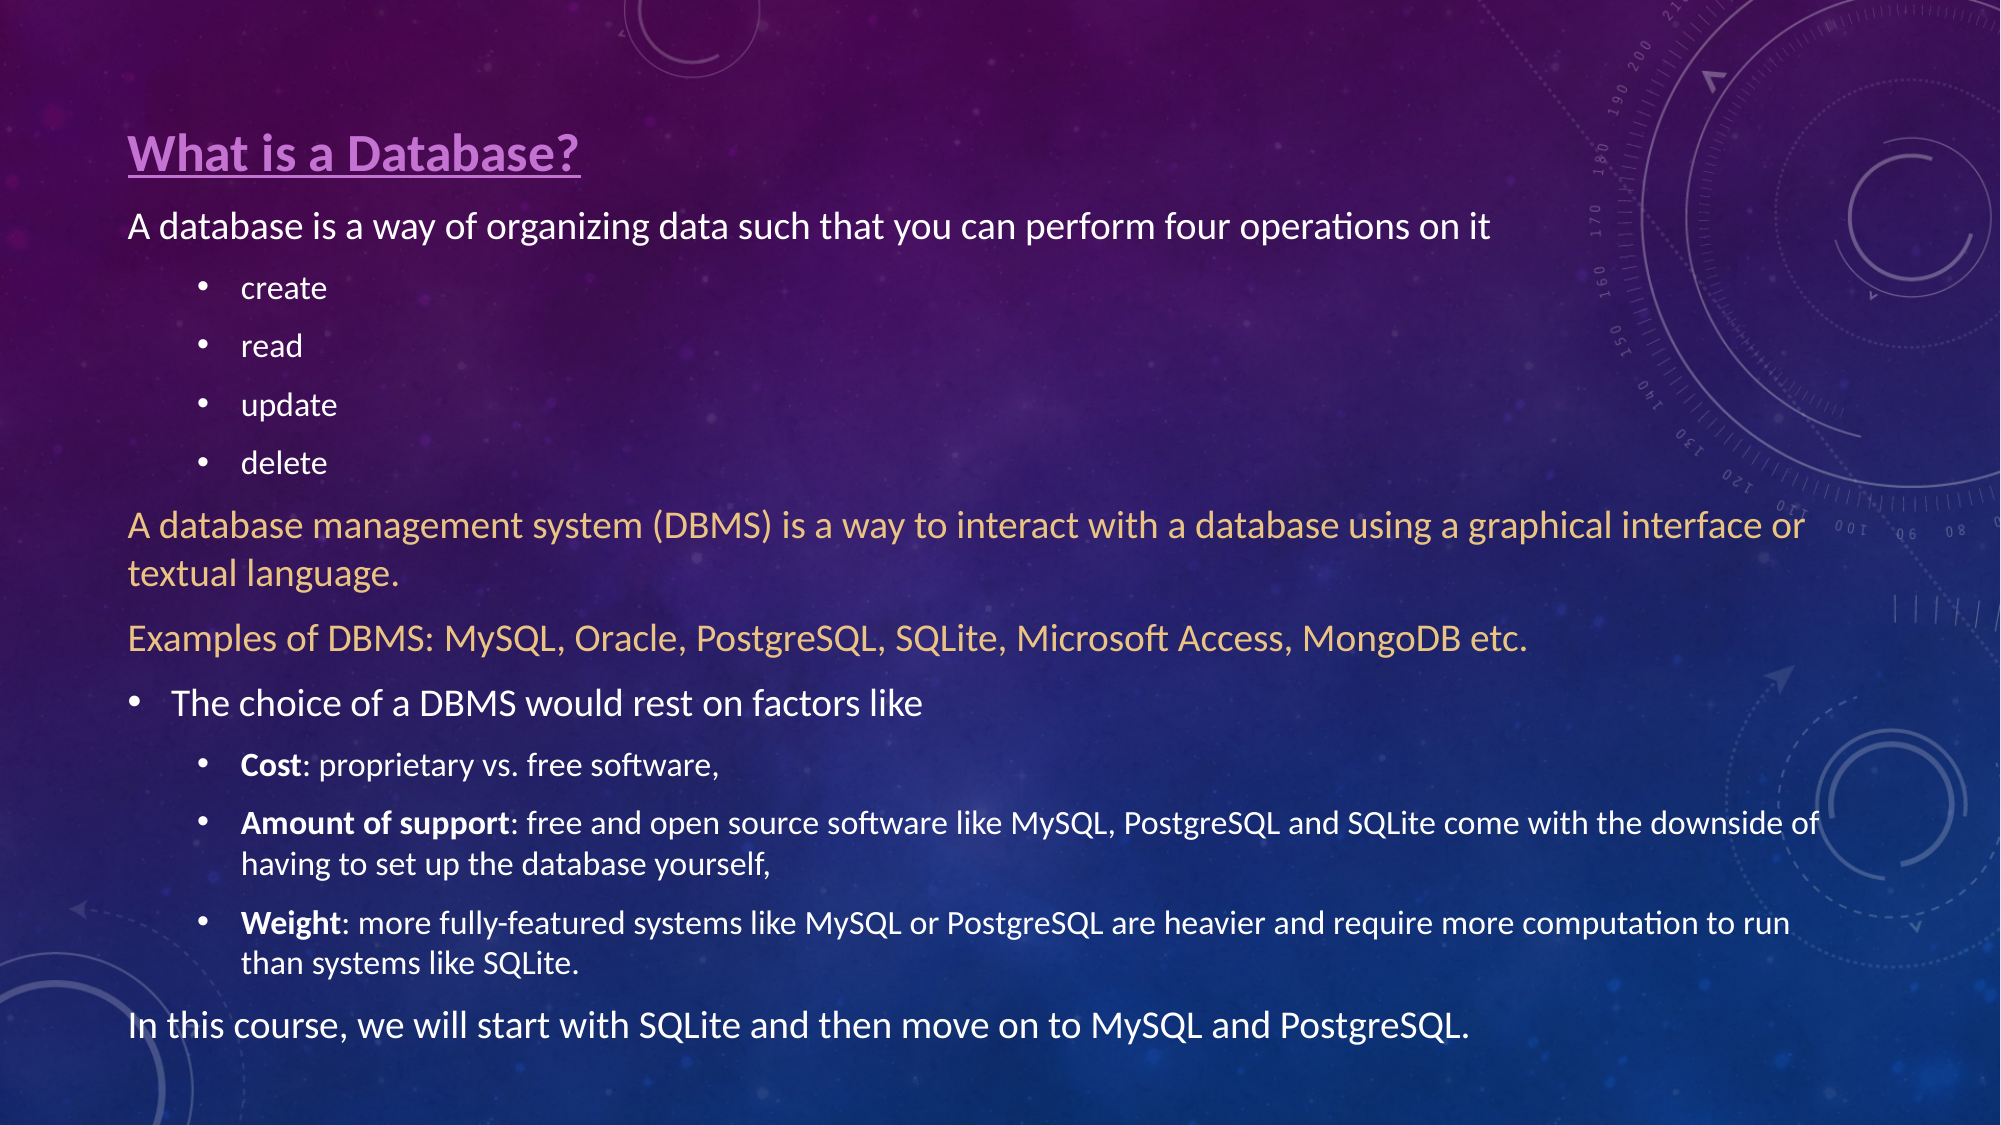

What is a Database?
A database is a way of organizing data such that you can perform four operations on it
create
read
update
delete
A database management system (DBMS) is a way to interact with a database using a graphical interface or textual language.
Examples of DBMS: MySQL, Oracle, PostgreSQL, SQLite, Microsoft Access, MongoDB etc.
The choice of a DBMS would rest on factors like
Cost: proprietary vs. free software,
Amount of support: free and open source software like MySQL, PostgreSQL and SQLite come with the downside of having to set up the database yourself,
Weight: more fully-featured systems like MySQL or PostgreSQL are heavier and require more computation to run than systems like SQLite.
In this course, we will start with SQLite and then move on to MySQL and PostgreSQL.